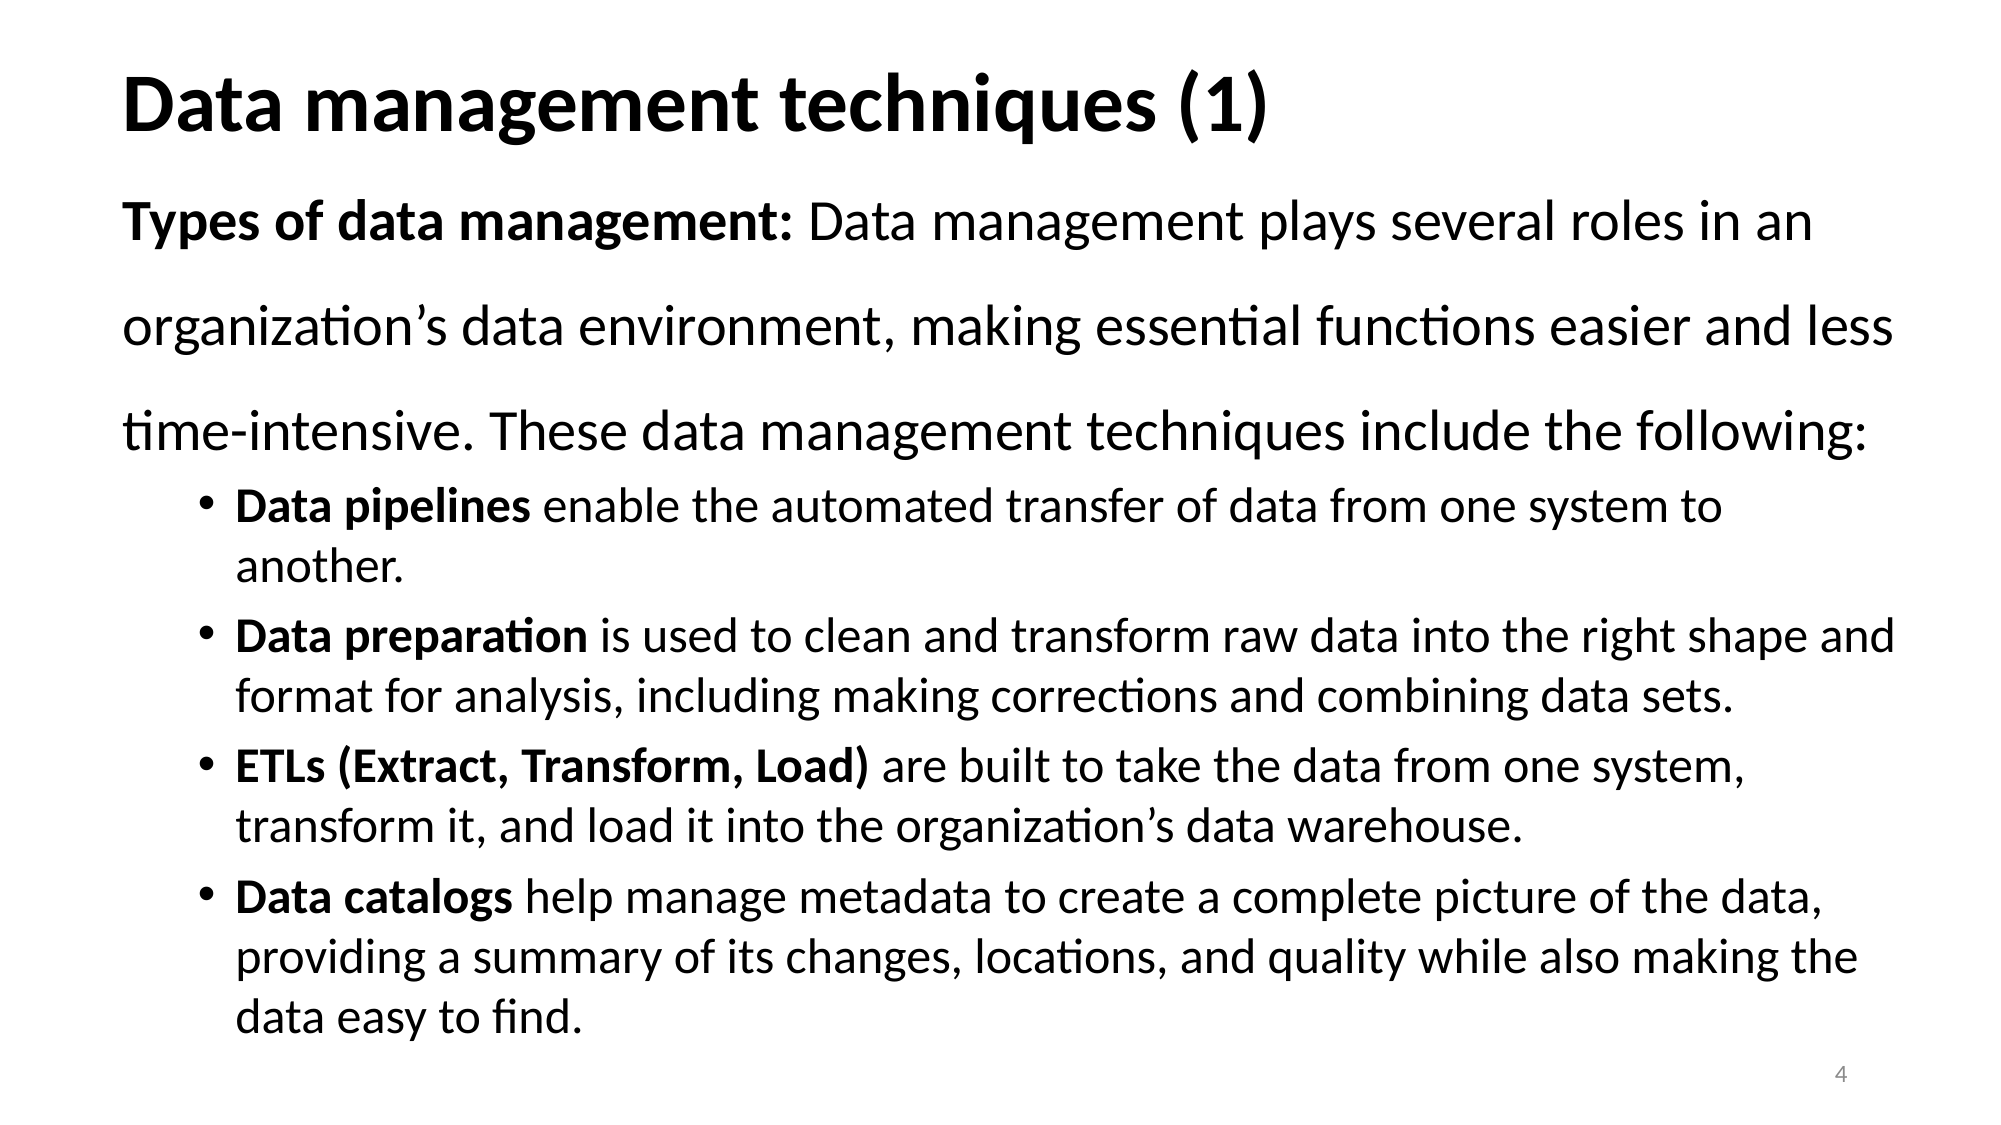

# Data management techniques (1)
Types of data management: Data management plays several roles in an organization’s data environment, making essential functions easier and less time-intensive. These data management techniques include the following:
Data pipelines enable the automated transfer of data from one system to another.
Data preparation is used to clean and transform raw data into the right shape and format for analysis, including making corrections and combining data sets.
ETLs (Extract, Transform, Load) are built to take the data from one system, transform it, and load it into the organization’s data warehouse.
Data catalogs help manage metadata to create a complete picture of the data, providing a summary of its changes, locations, and quality while also making the data easy to find.
4